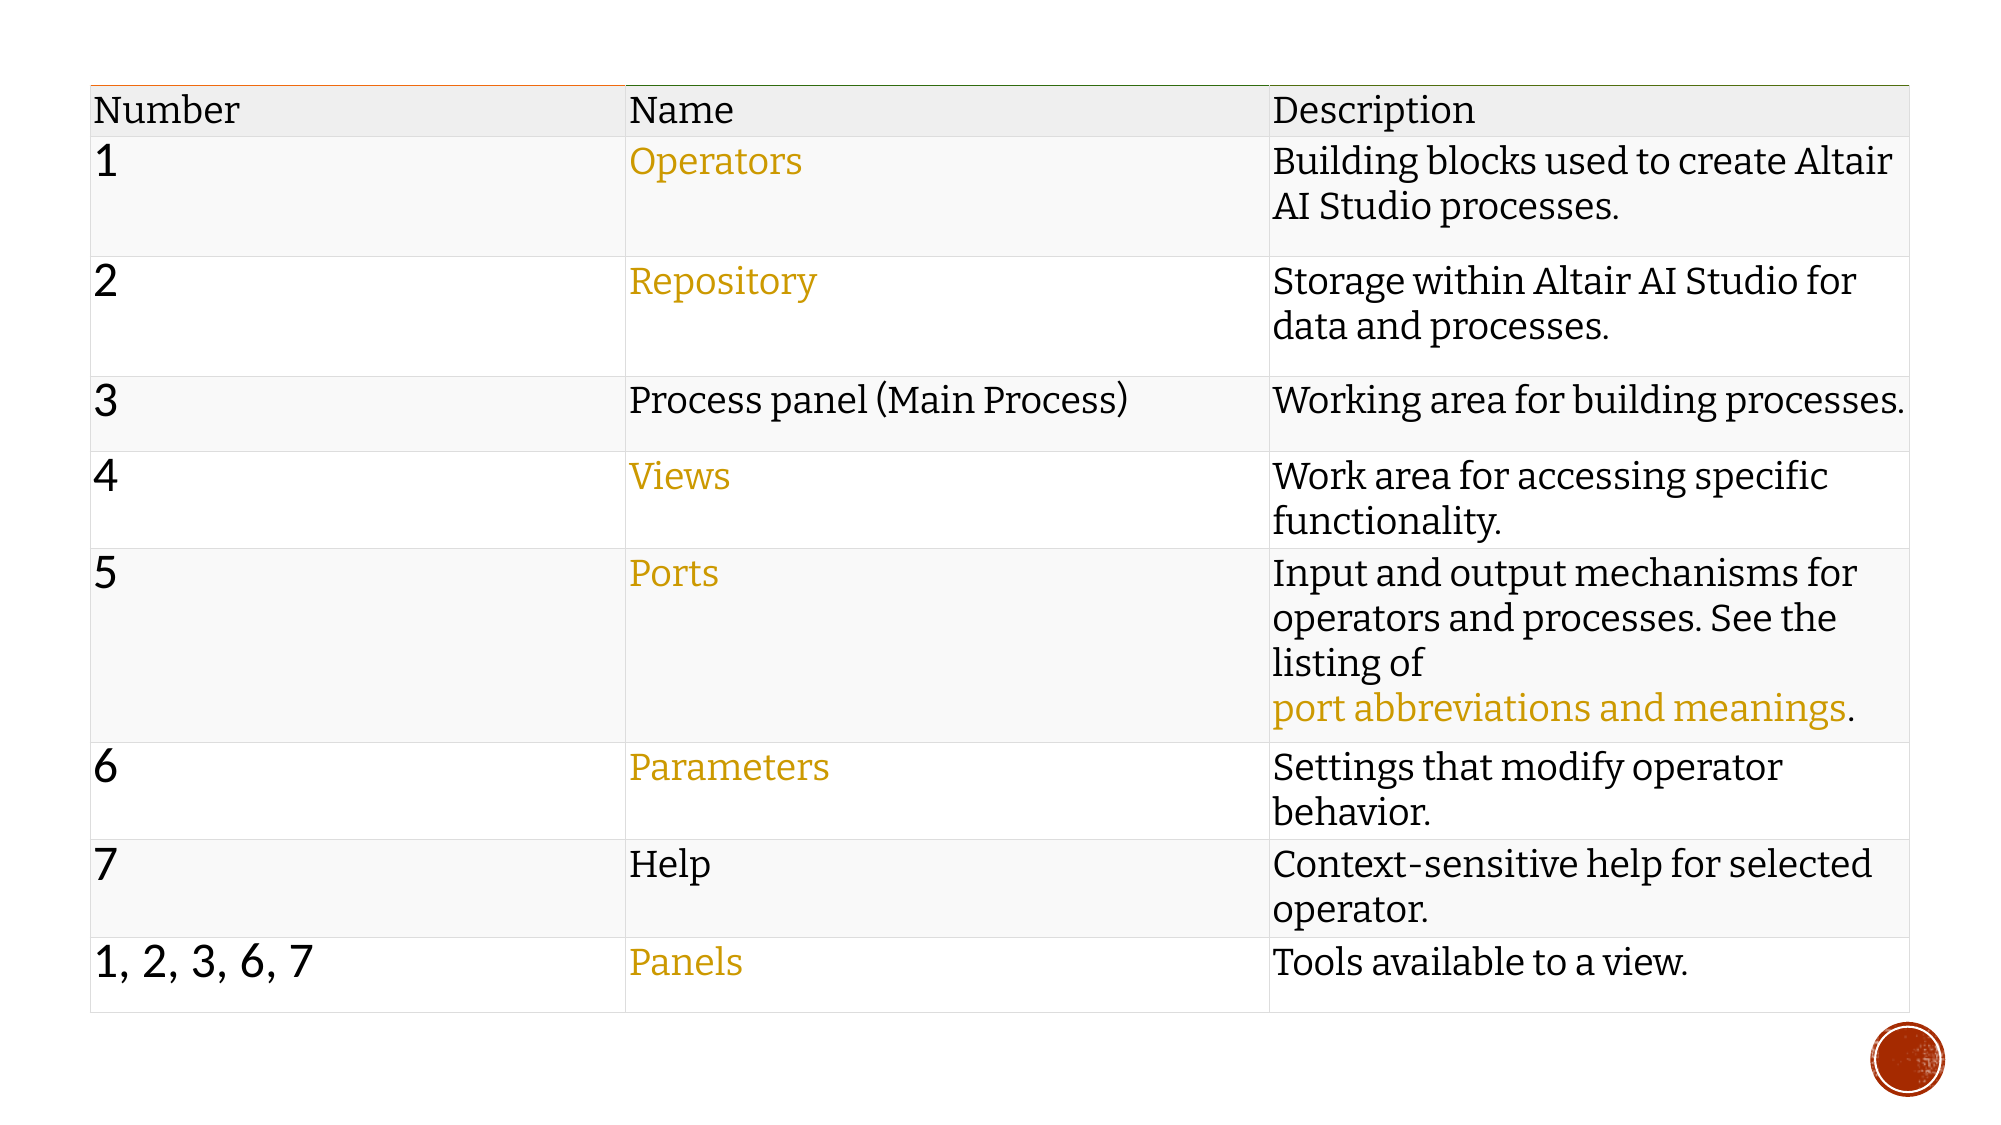

| Number | Name | Description |
| --- | --- | --- |
| 1 | Operators | Building blocks used to create Altair AI Studio processes. |
| 2 | Repository | Storage within Altair AI Studio for data and processes. |
| 3 | Process panel (Main Process) | Working area for building processes. |
| 4 | Views | Work area for accessing specific functionality. |
| 5 | Ports | Input and output mechanisms for operators and processes. See the listing of port abbreviations and meanings. |
| 6 | Parameters | Settings that modify operator behavior. |
| 7 | Help | Context-sensitive help for selected operator. |
| 1, 2, 3, 6, 7 | Panels | Tools available to a view. |